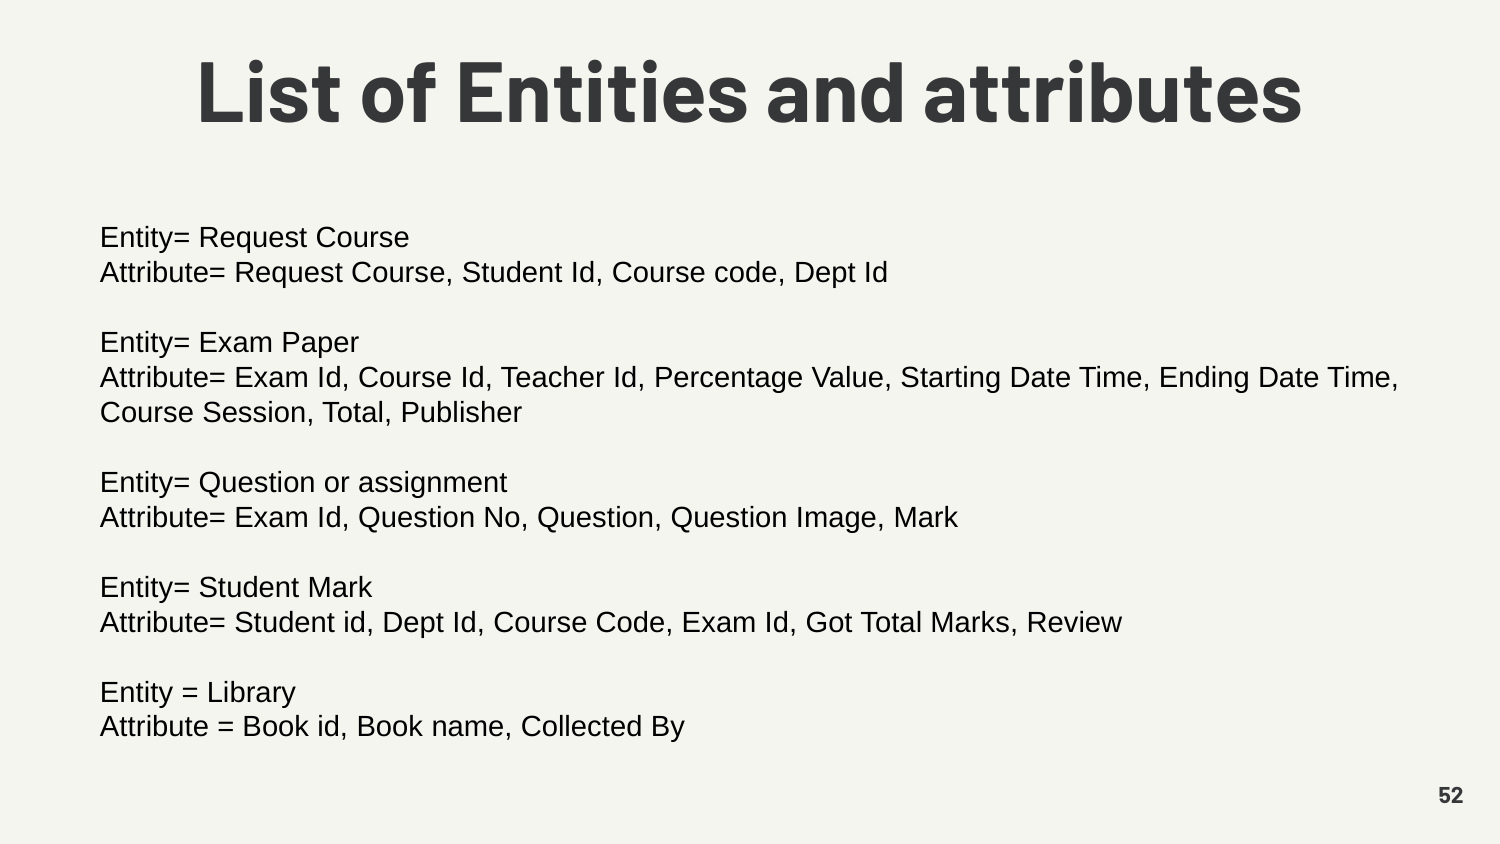

# List of Entities and attributes
Entity= Request Course
Attribute= Request Course, Student Id, Course code, Dept Id

Entity= Exam Paper
Attribute= Exam Id, Course Id, Teacher Id, Percentage Value, Starting Date Time, Ending Date Time,
Course Session, Total, Publisher

Entity= Question or assignment
Attribute= Exam Id, Question No, Question, Question Image, Mark

Entity= Student Mark
Attribute= Student id, Dept Id, Course Code, Exam Id, Got Total Marks, Review

Entity = Library
Attribute = Book id, Book name, Collected By
52